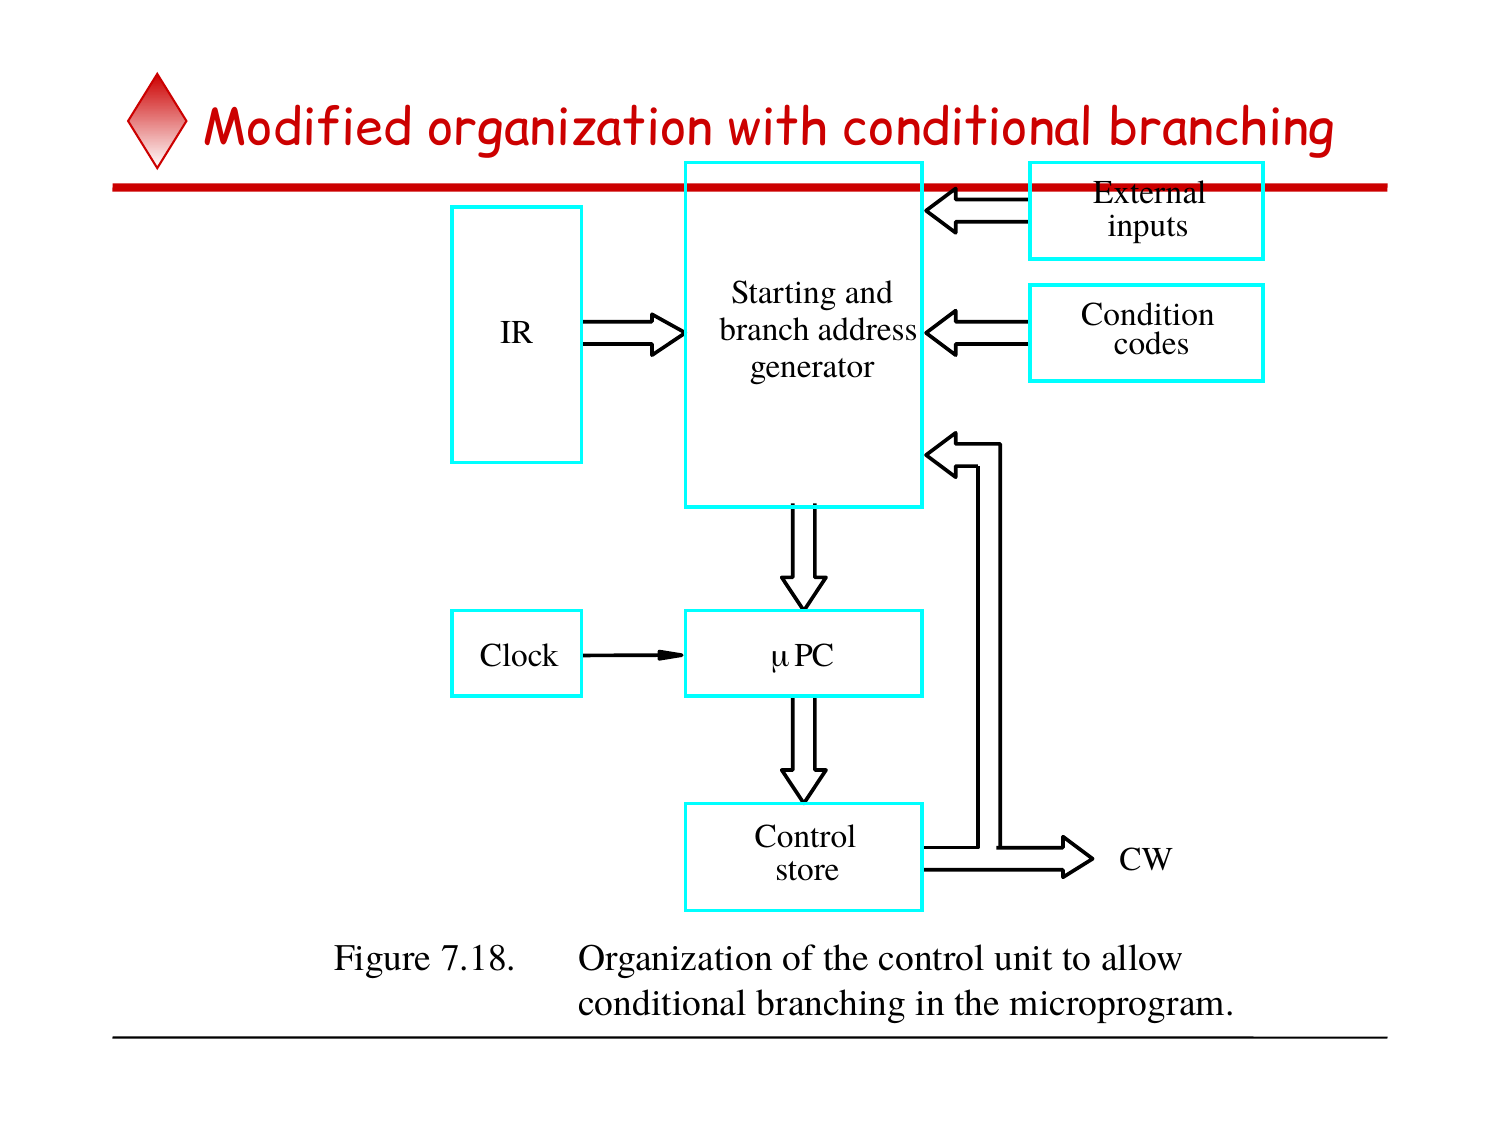

# Modified organization with conditional branching

External

inputs

Starting and

Condition
branch address
IR

codes
generator

Clock
μ
P
C

Control

CW
store
Figure 7.18.	Organization of the control unit to allow
	conditional branching in the microprogram.